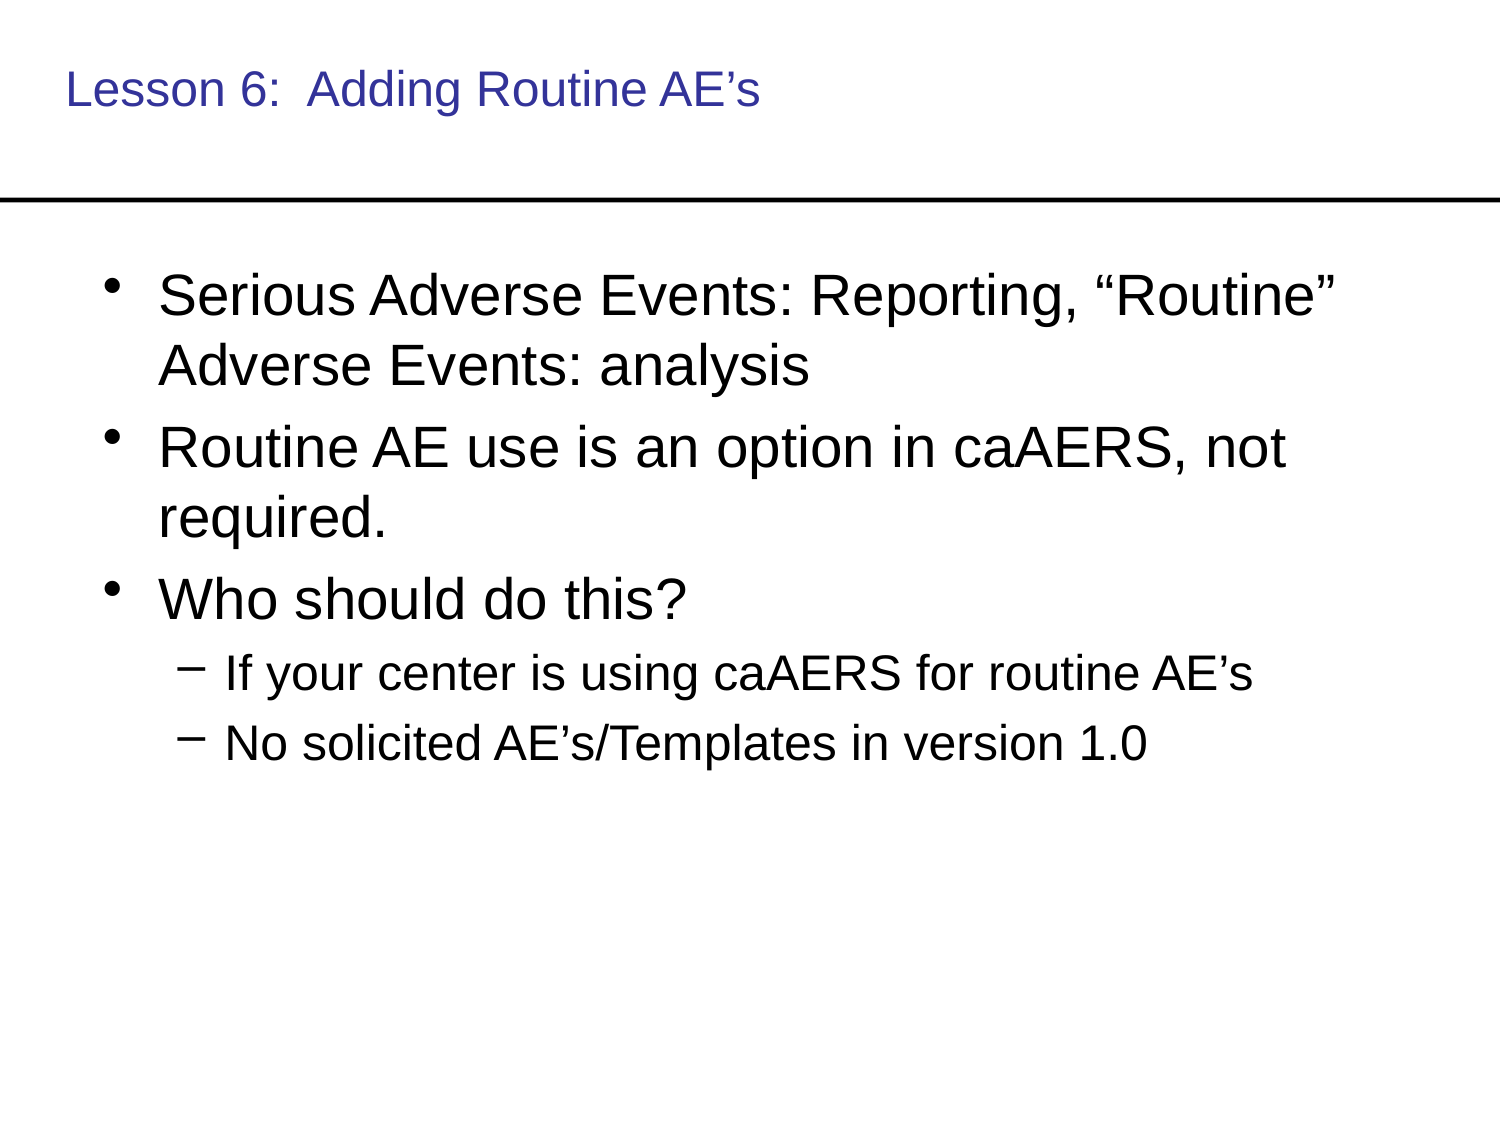

# Lesson 6:  Adding Routine AE’s
Serious Adverse Events: Reporting, “Routine” Adverse Events: analysis
Routine AE use is an option in caAERS, not required.
Who should do this?
If your center is using caAERS for routine AE’s
No solicited AE’s/Templates in version 1.0